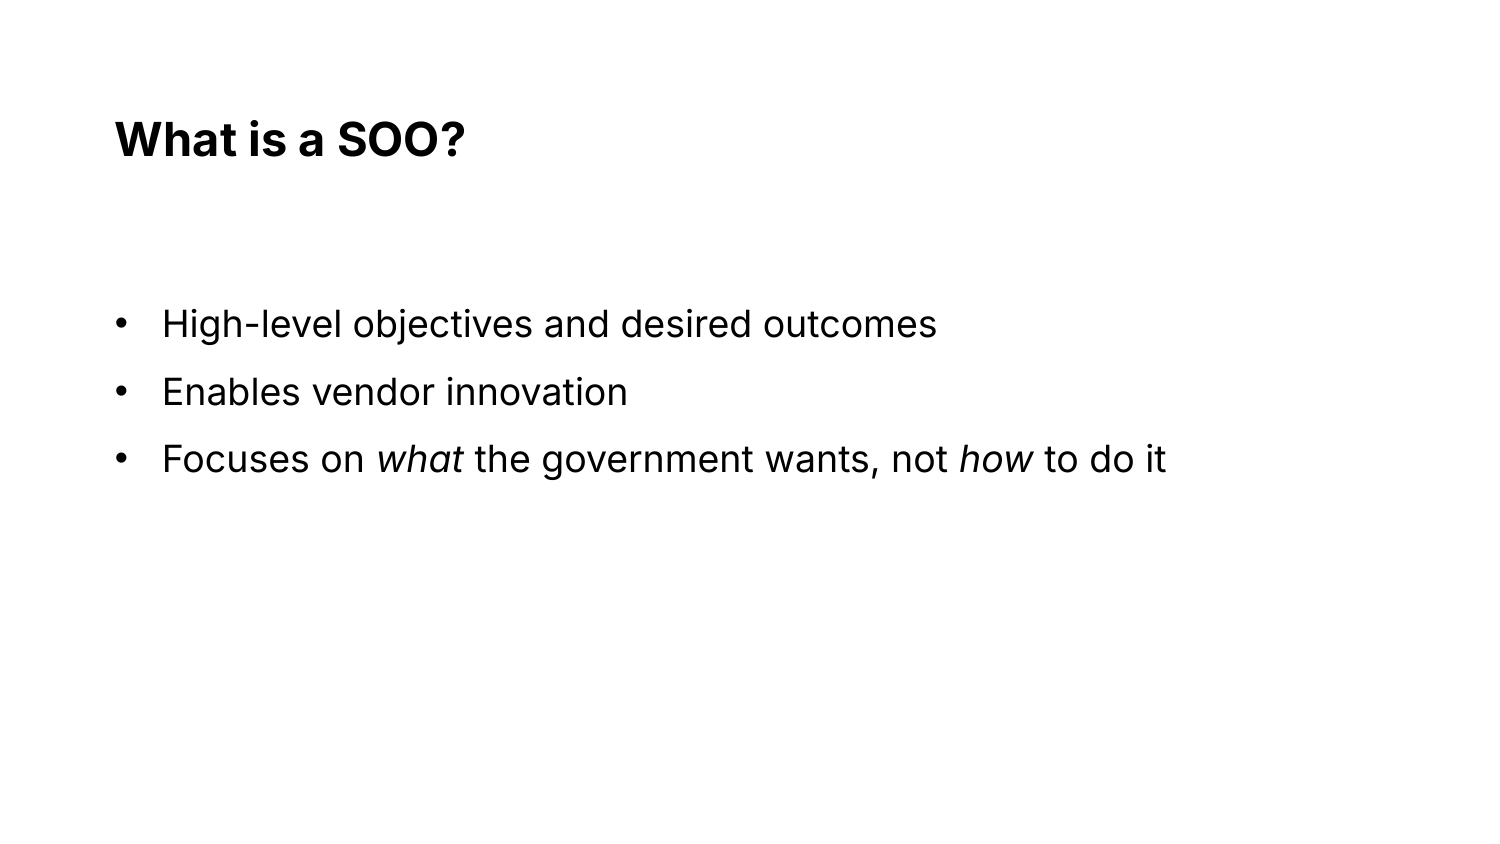

What is a SOO?

High-level objectives and desired outcomes
Enables vendor innovation
Focuses on what the government wants, not how to do it